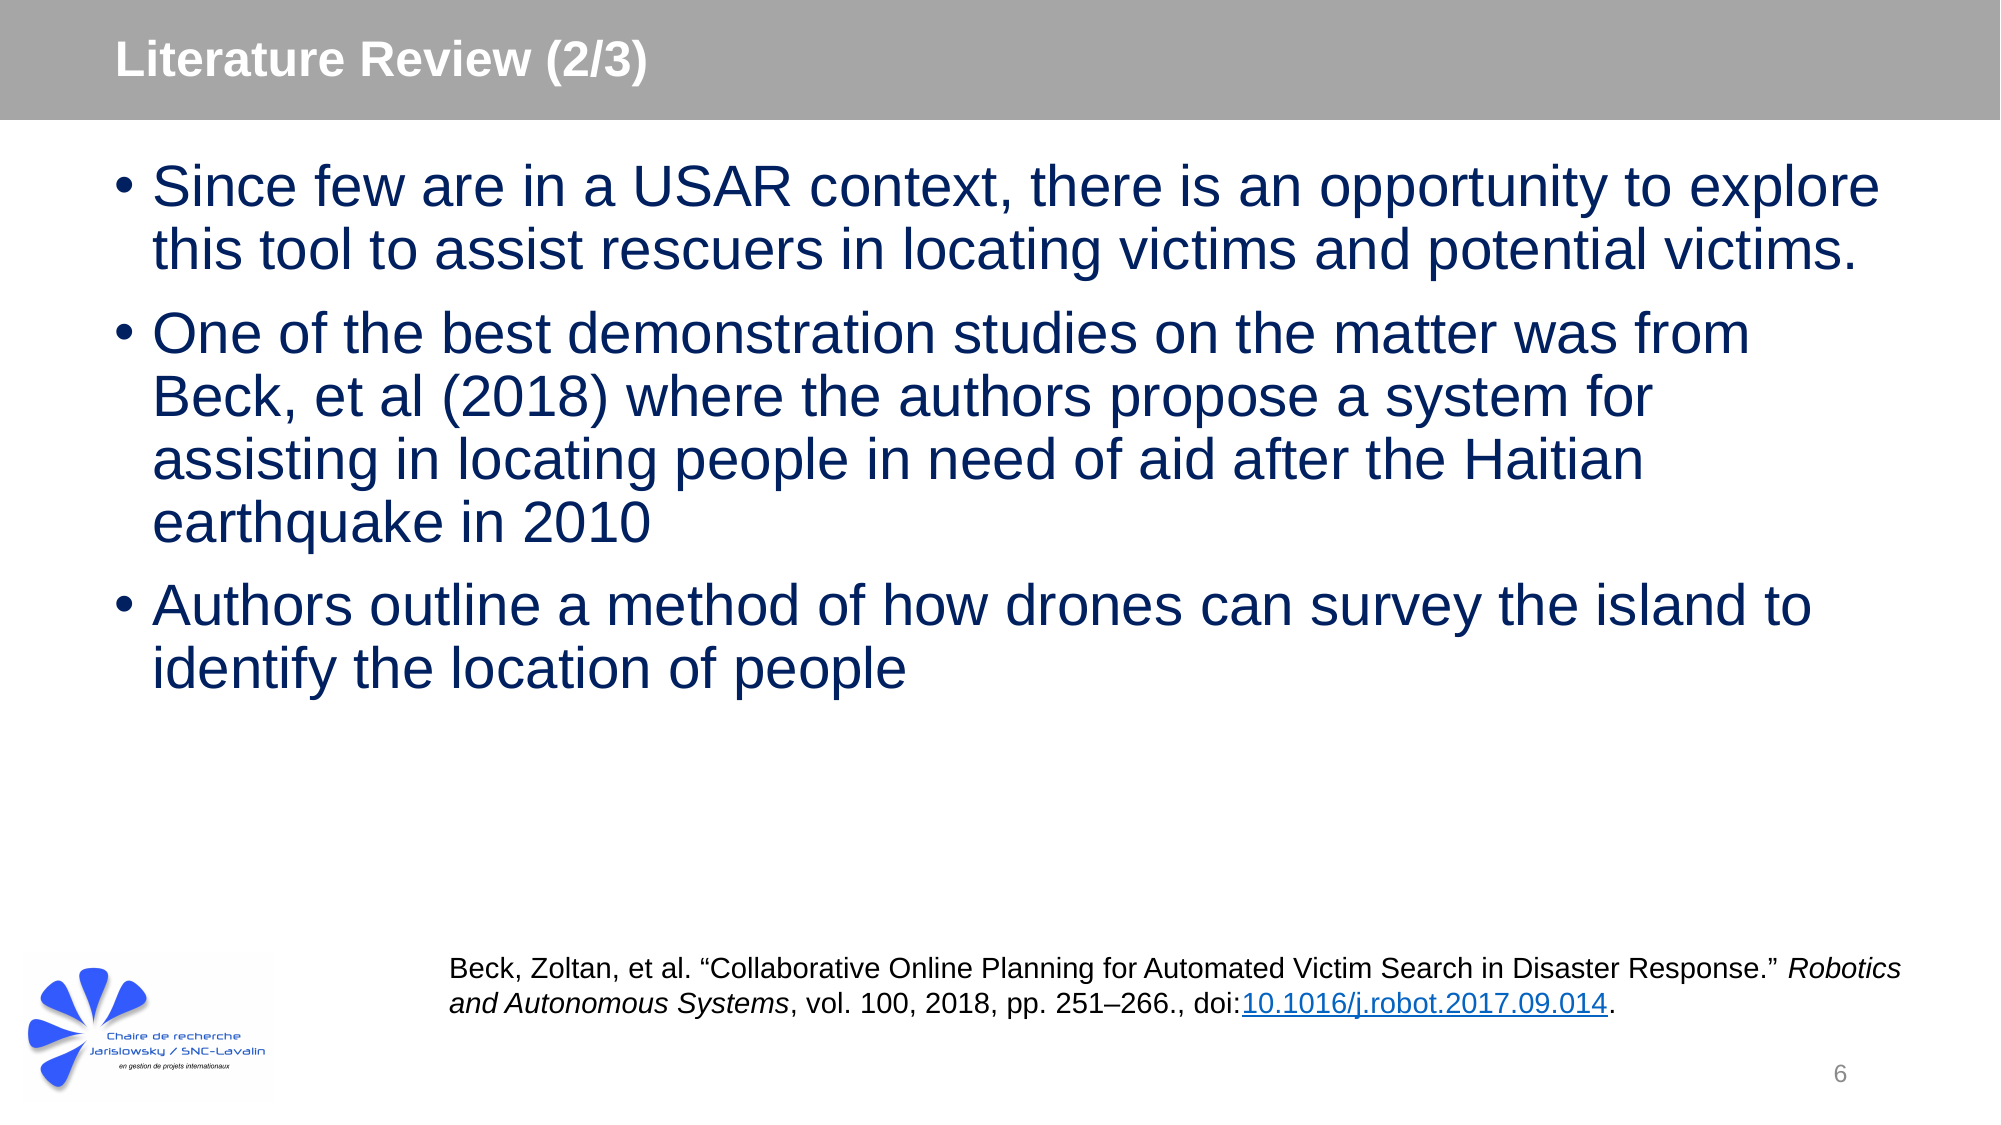

# Literature Review (2/3)
Since few are in a USAR context, there is an opportunity to explore this tool to assist rescuers in locating victims and potential victims.
One of the best demonstration studies on the matter was from Beck, et al (2018) where the authors propose a system for assisting in locating people in need of aid after the Haitian earthquake in 2010
Authors outline a method of how drones can survey the island to identify the location of people
Beck, Zoltan, et al. “Collaborative Online Planning for Automated Victim Search in Disaster Response.” Robotics and Autonomous Systems, vol. 100, 2018, pp. 251–266., doi:10.1016/j.robot.2017.09.014.
6